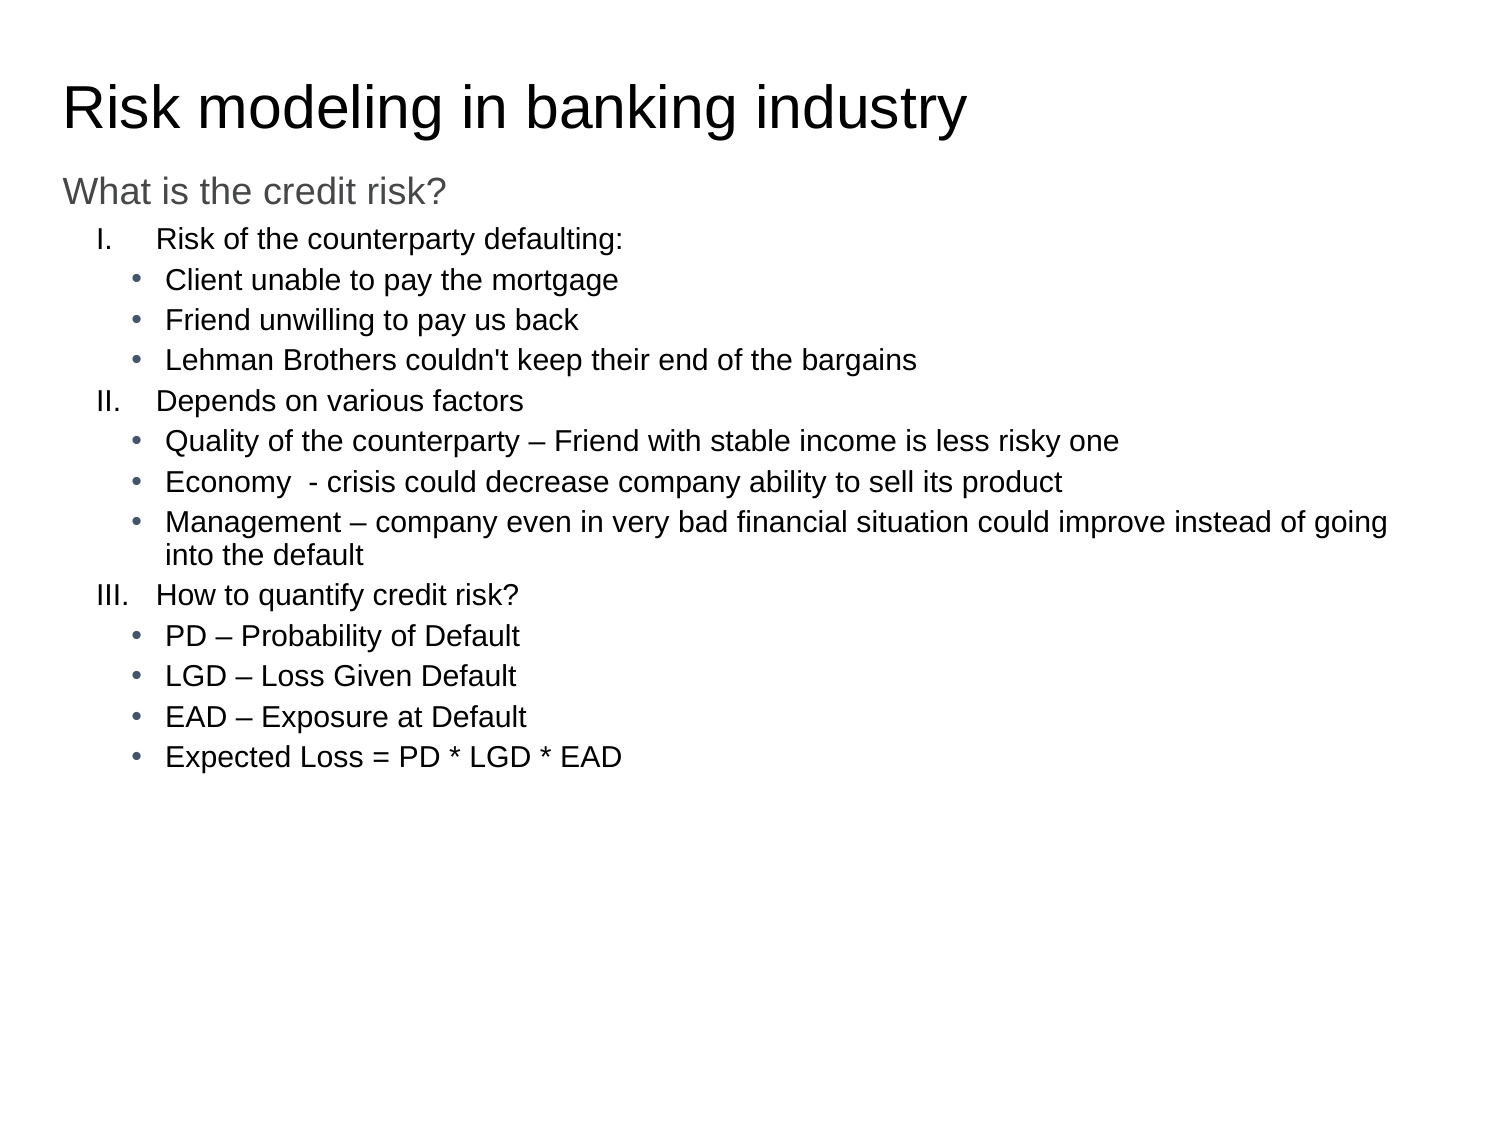

# Risk modeling in banking industry
What is the credit risk?
Risk of the counterparty defaulting:
Client unable to pay the mortgage
Friend unwilling to pay us back
Lehman Brothers couldn't keep their end of the bargains
Depends on various factors
Quality of the counterparty – Friend with stable income is less risky one
Economy  - crisis could decrease company ability to sell its product
Management – company even in very bad financial situation could improve instead of going into the default
How to quantify credit risk?
PD – Probability of Default
LGD – Loss Given Default
EAD – Exposure at Default
Expected Loss = PD * LGD * EAD